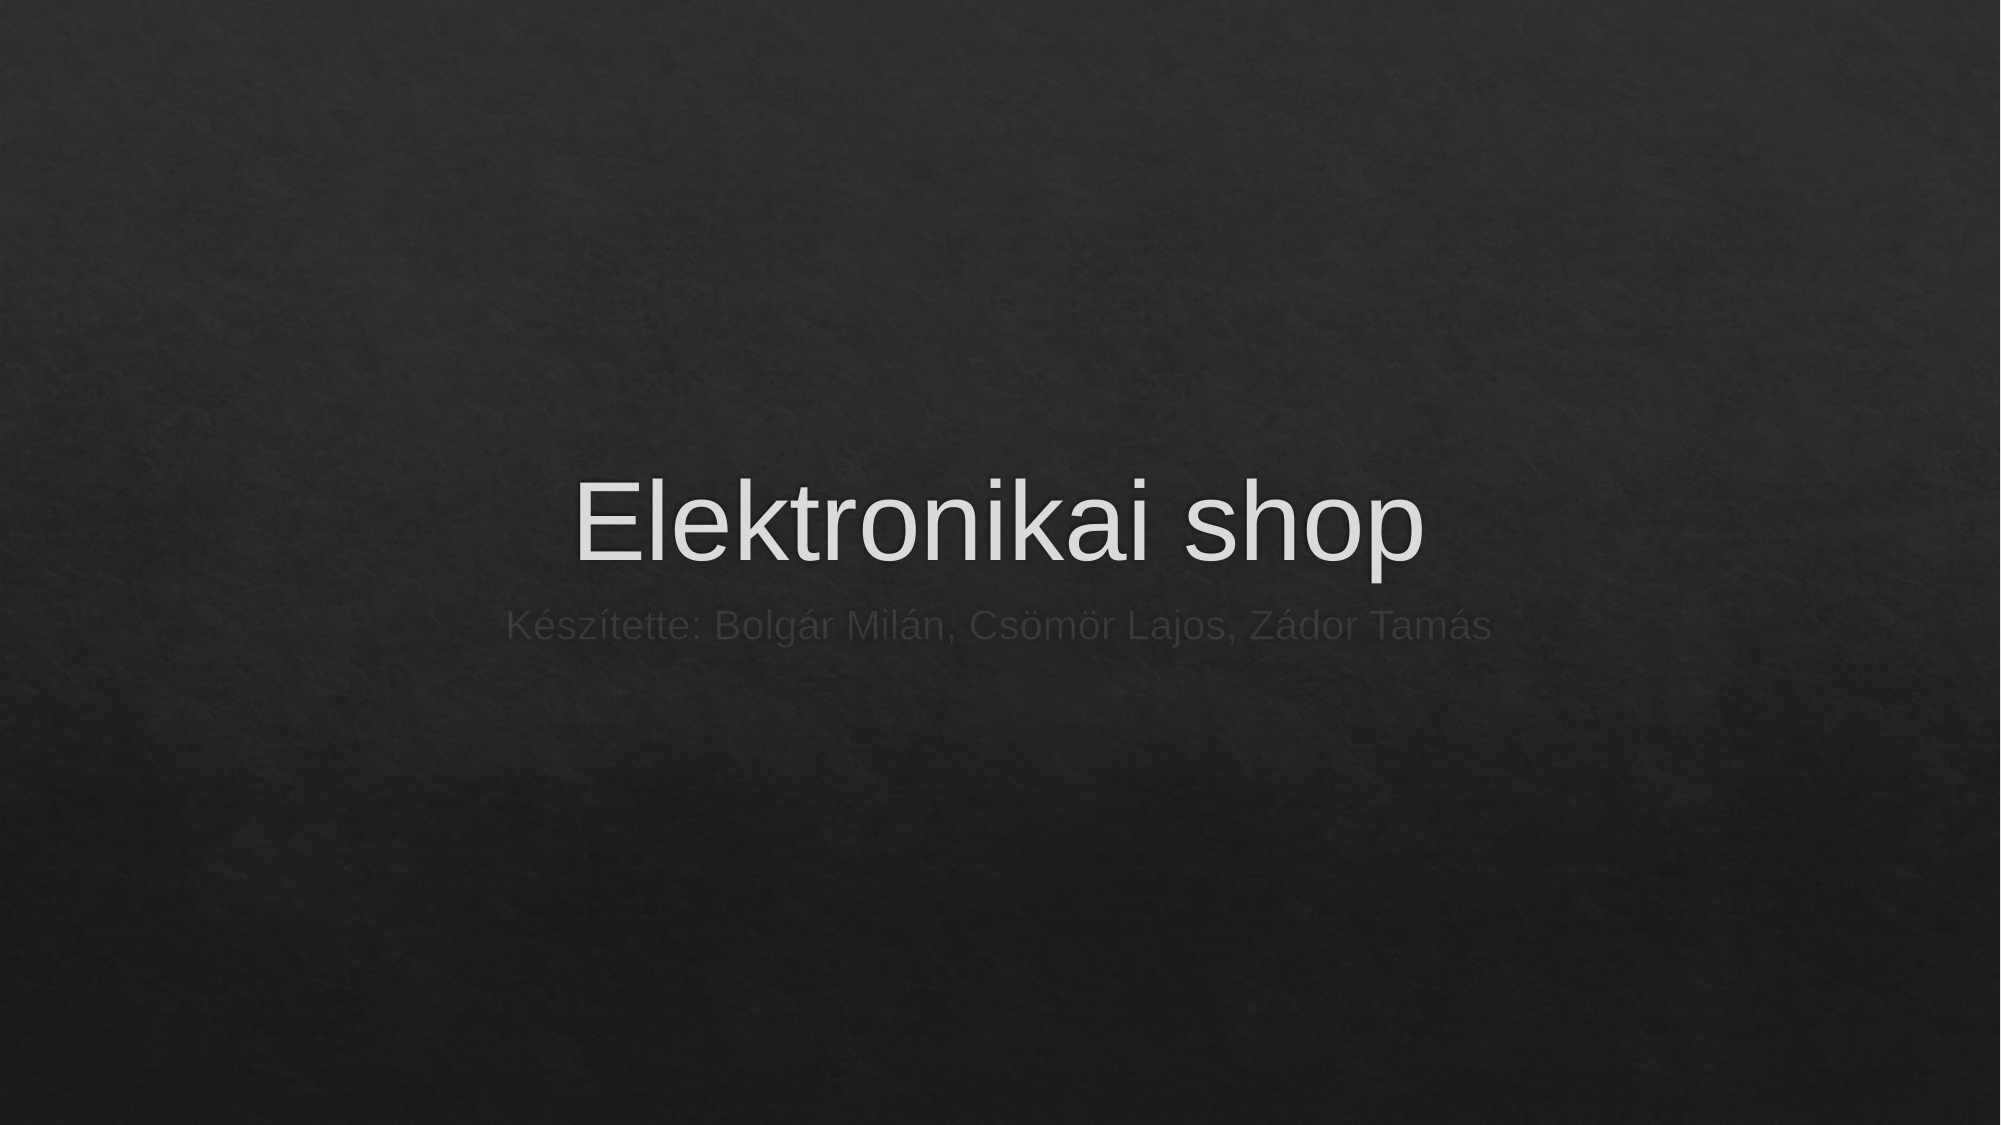

# Elektronikai shop
Készítette: Bolgár Milán, Csömör Lajos, Zádor Tamás